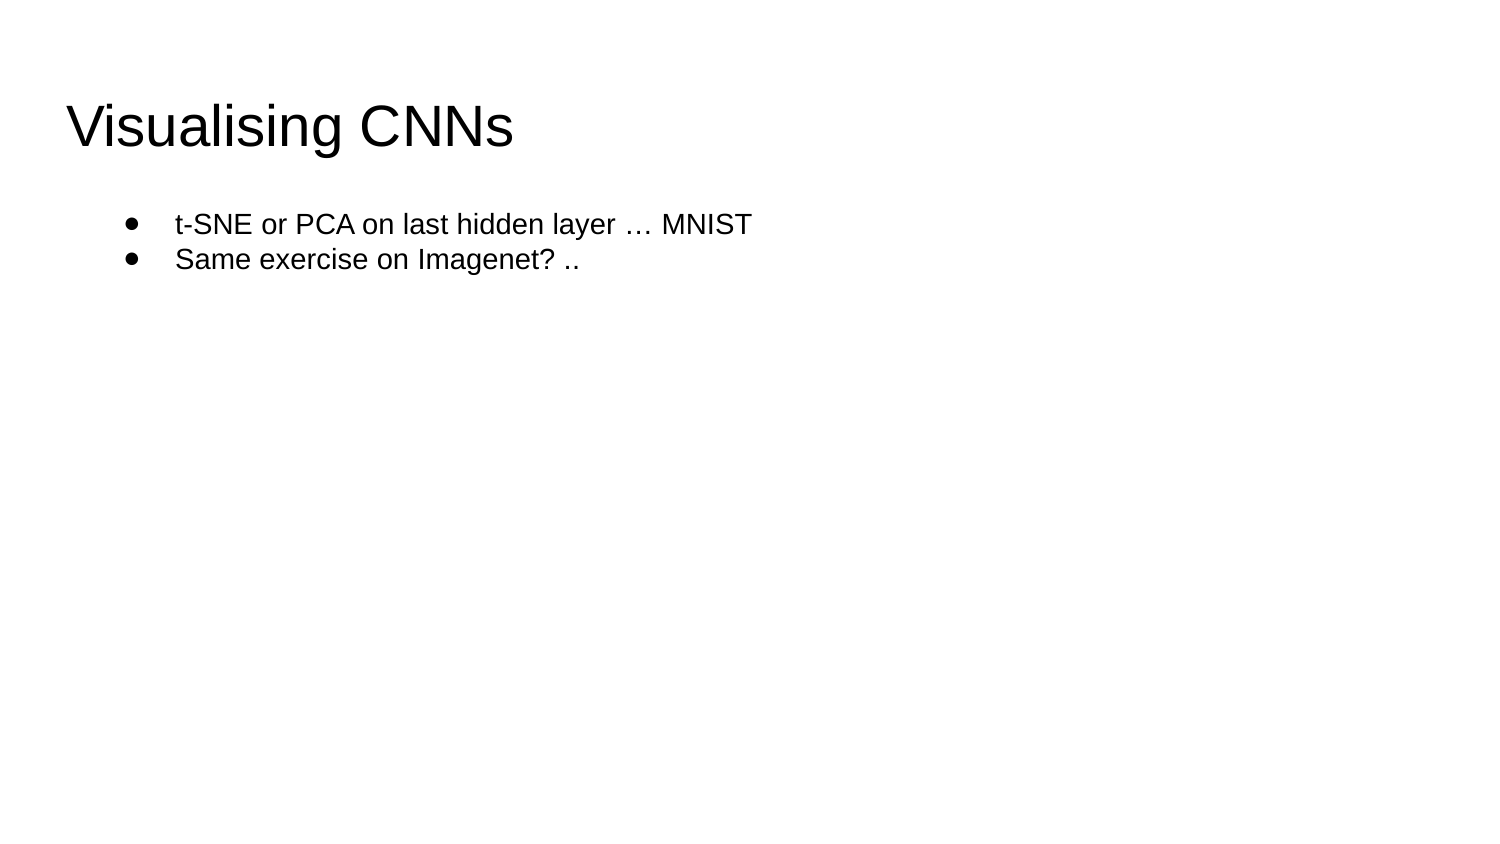

# Visualising CNNs
t-SNE or PCA on last hidden layer … MNIST
Same exercise on Imagenet? ..